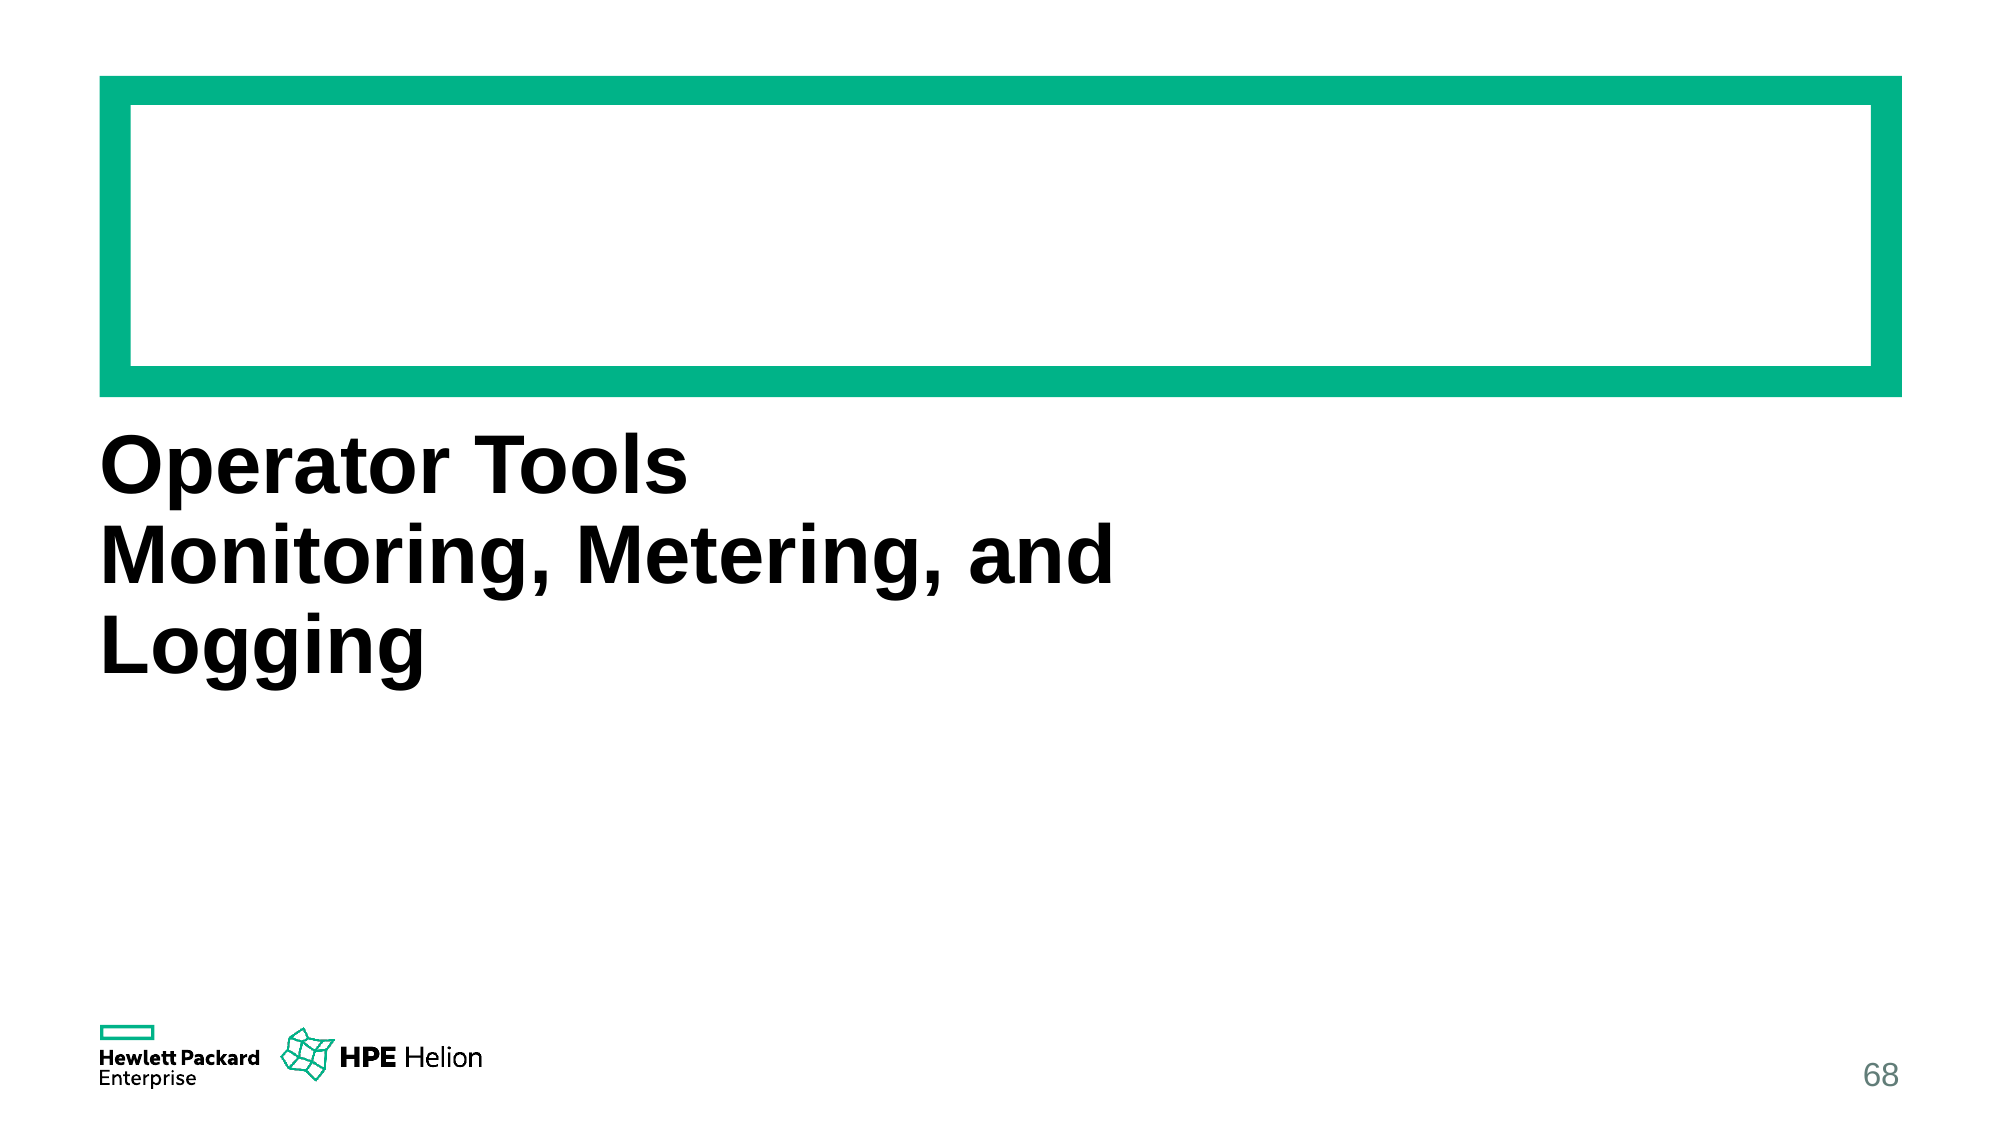

# Operator Tools Monitoring, Metering, and Logging
68